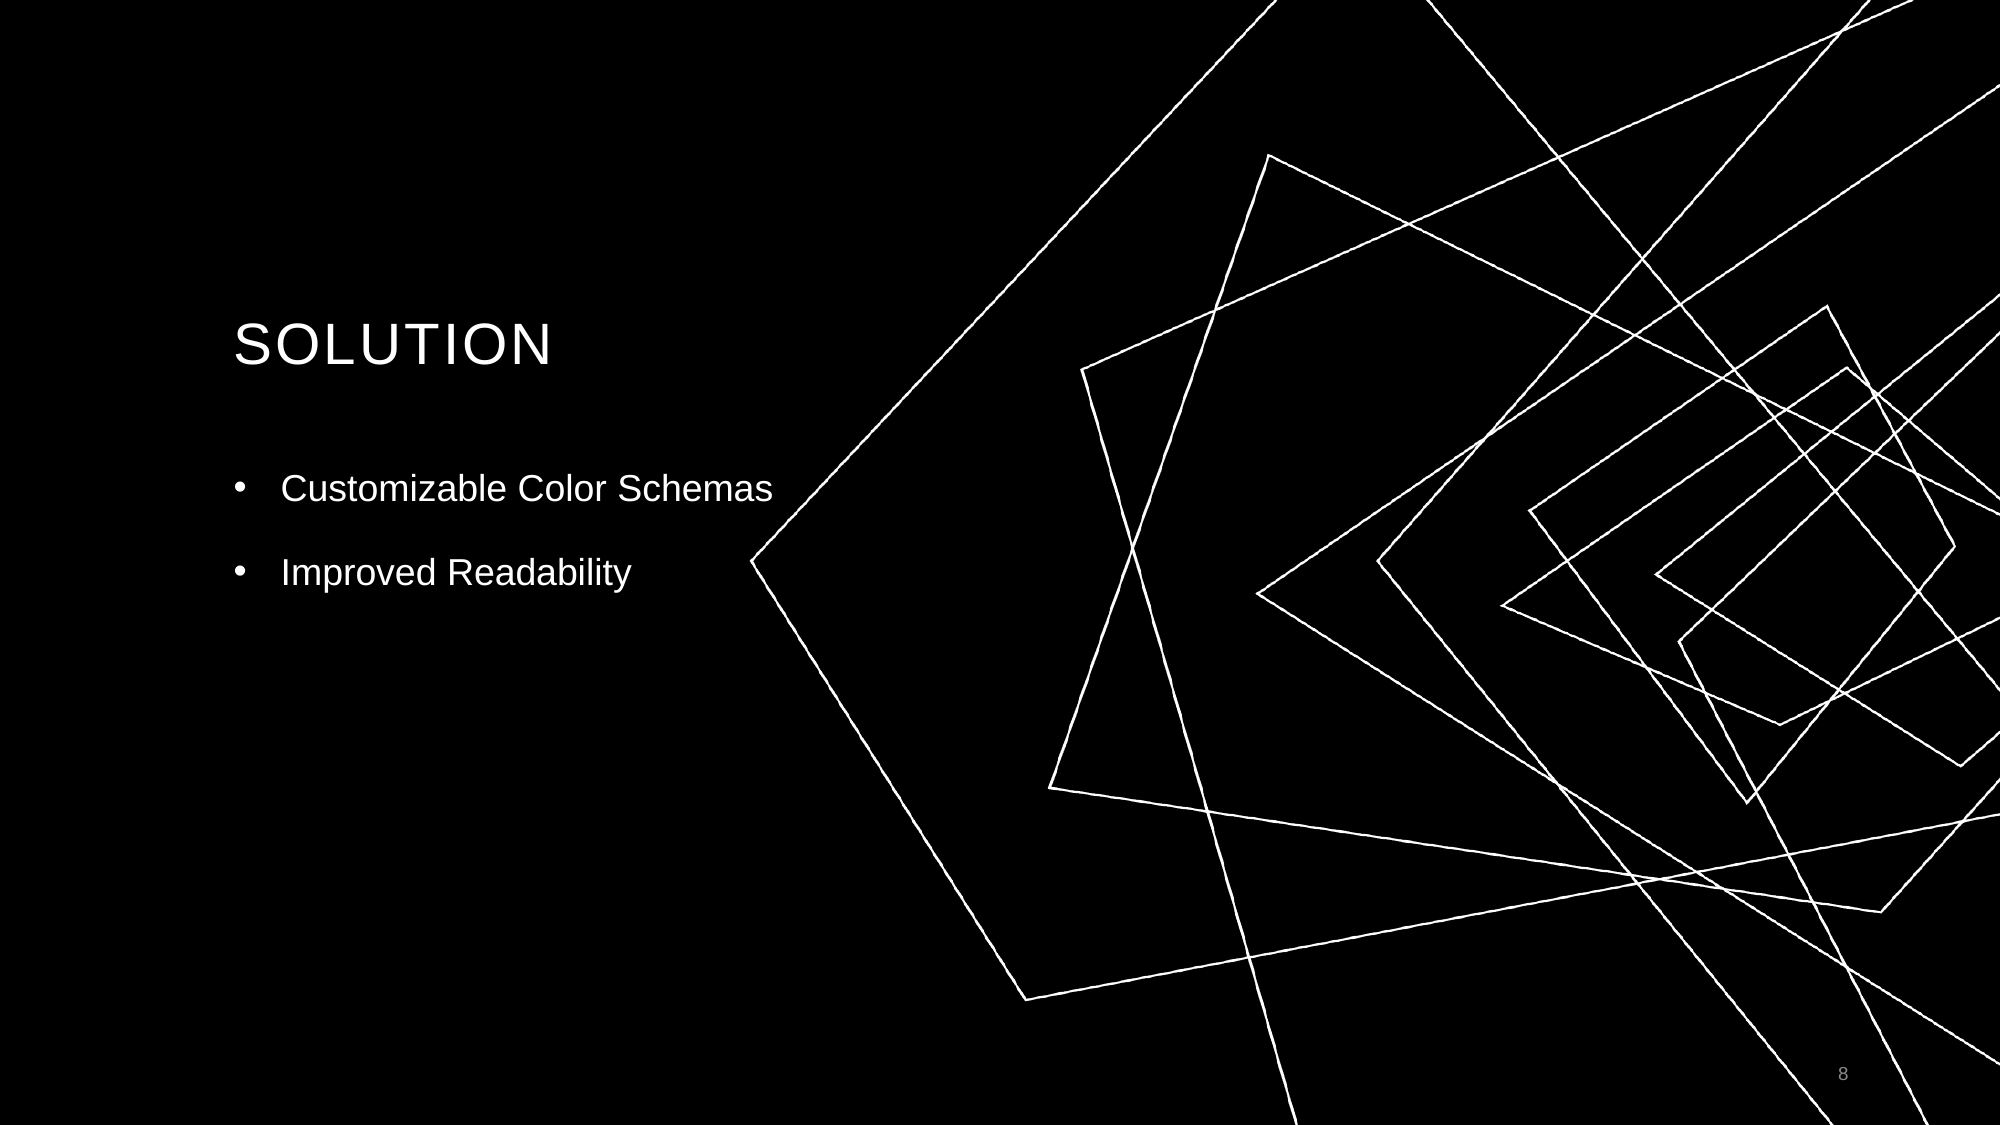

# solution
Customizable Color Schemas
Improved Readability

8